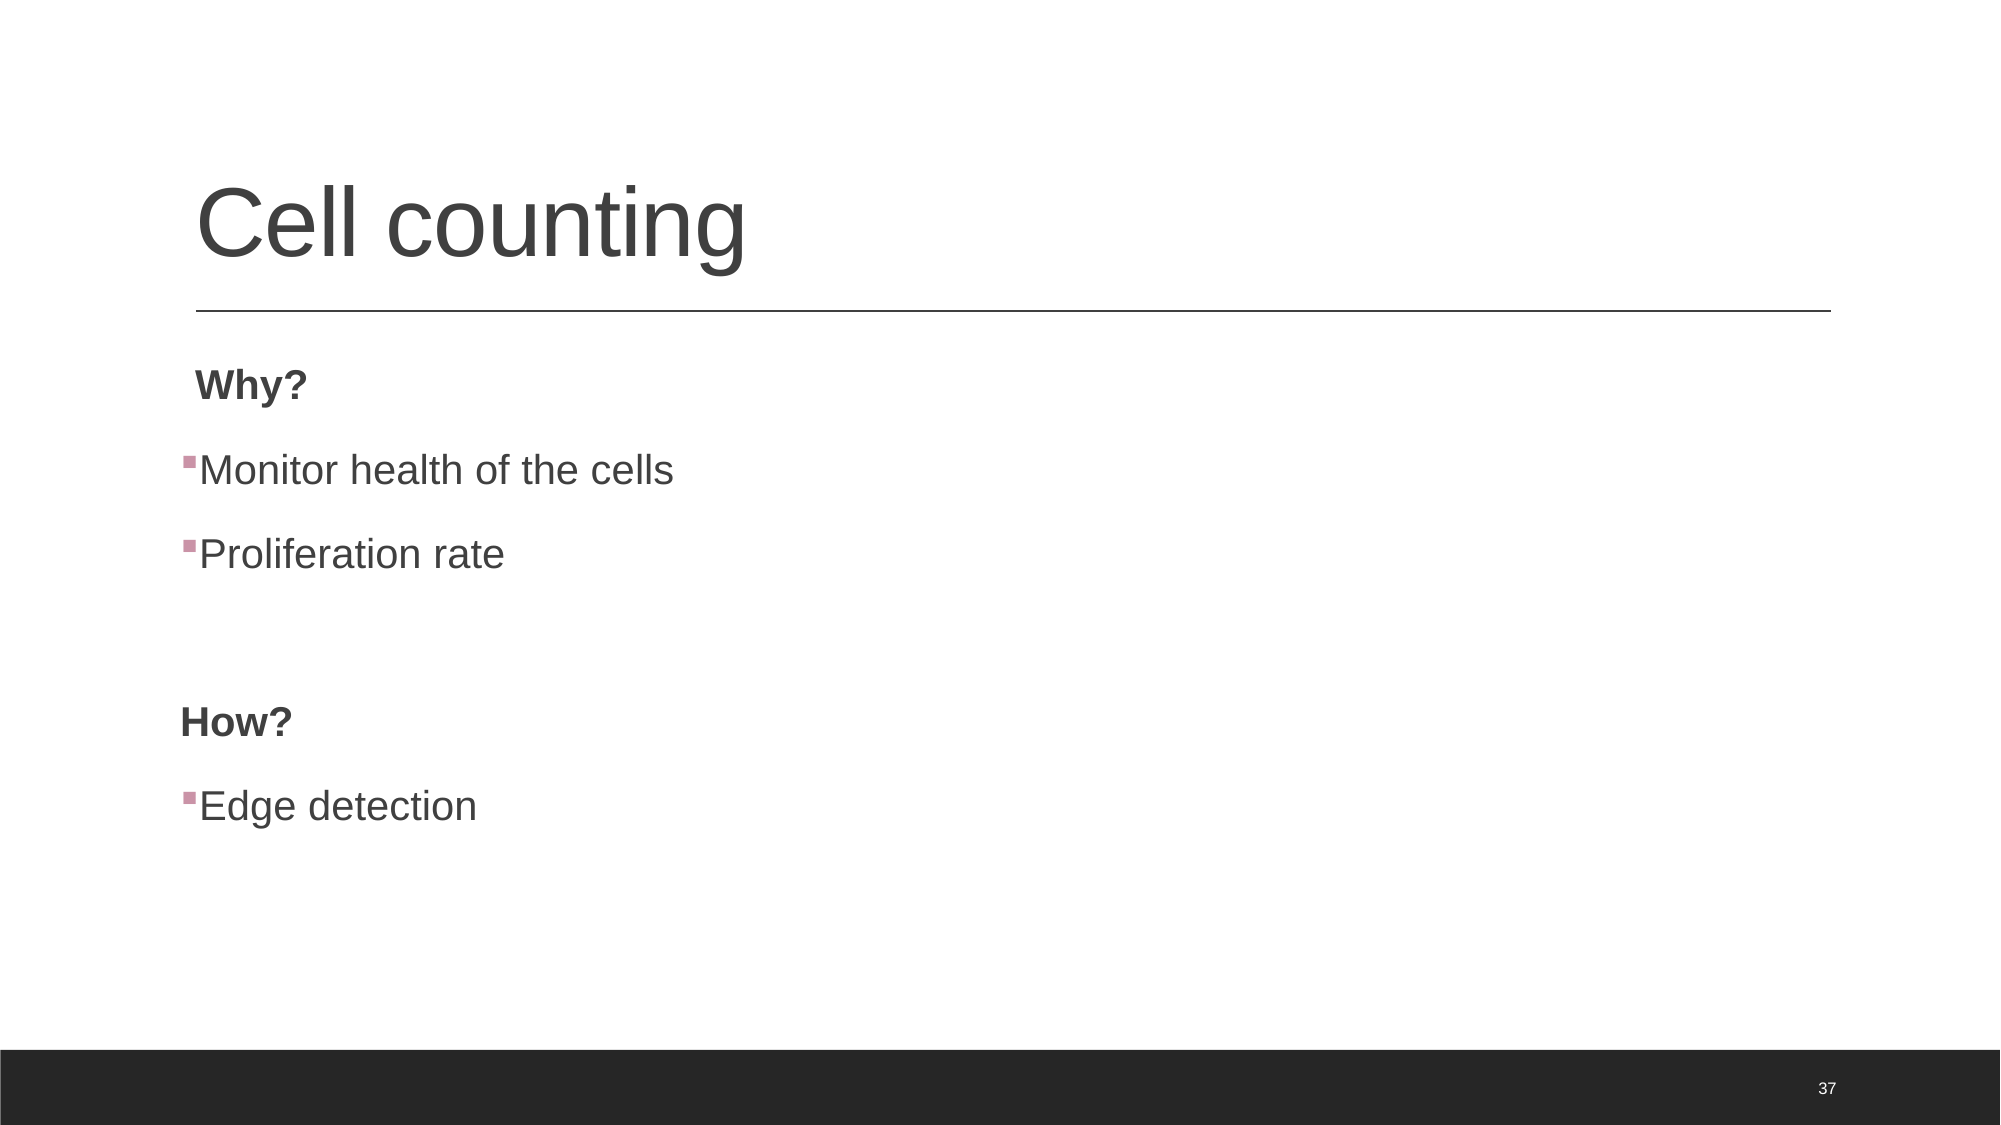

# Cell counting
Why?
Monitor health of the cells
Proliferation rate

How?
Edge detection

37